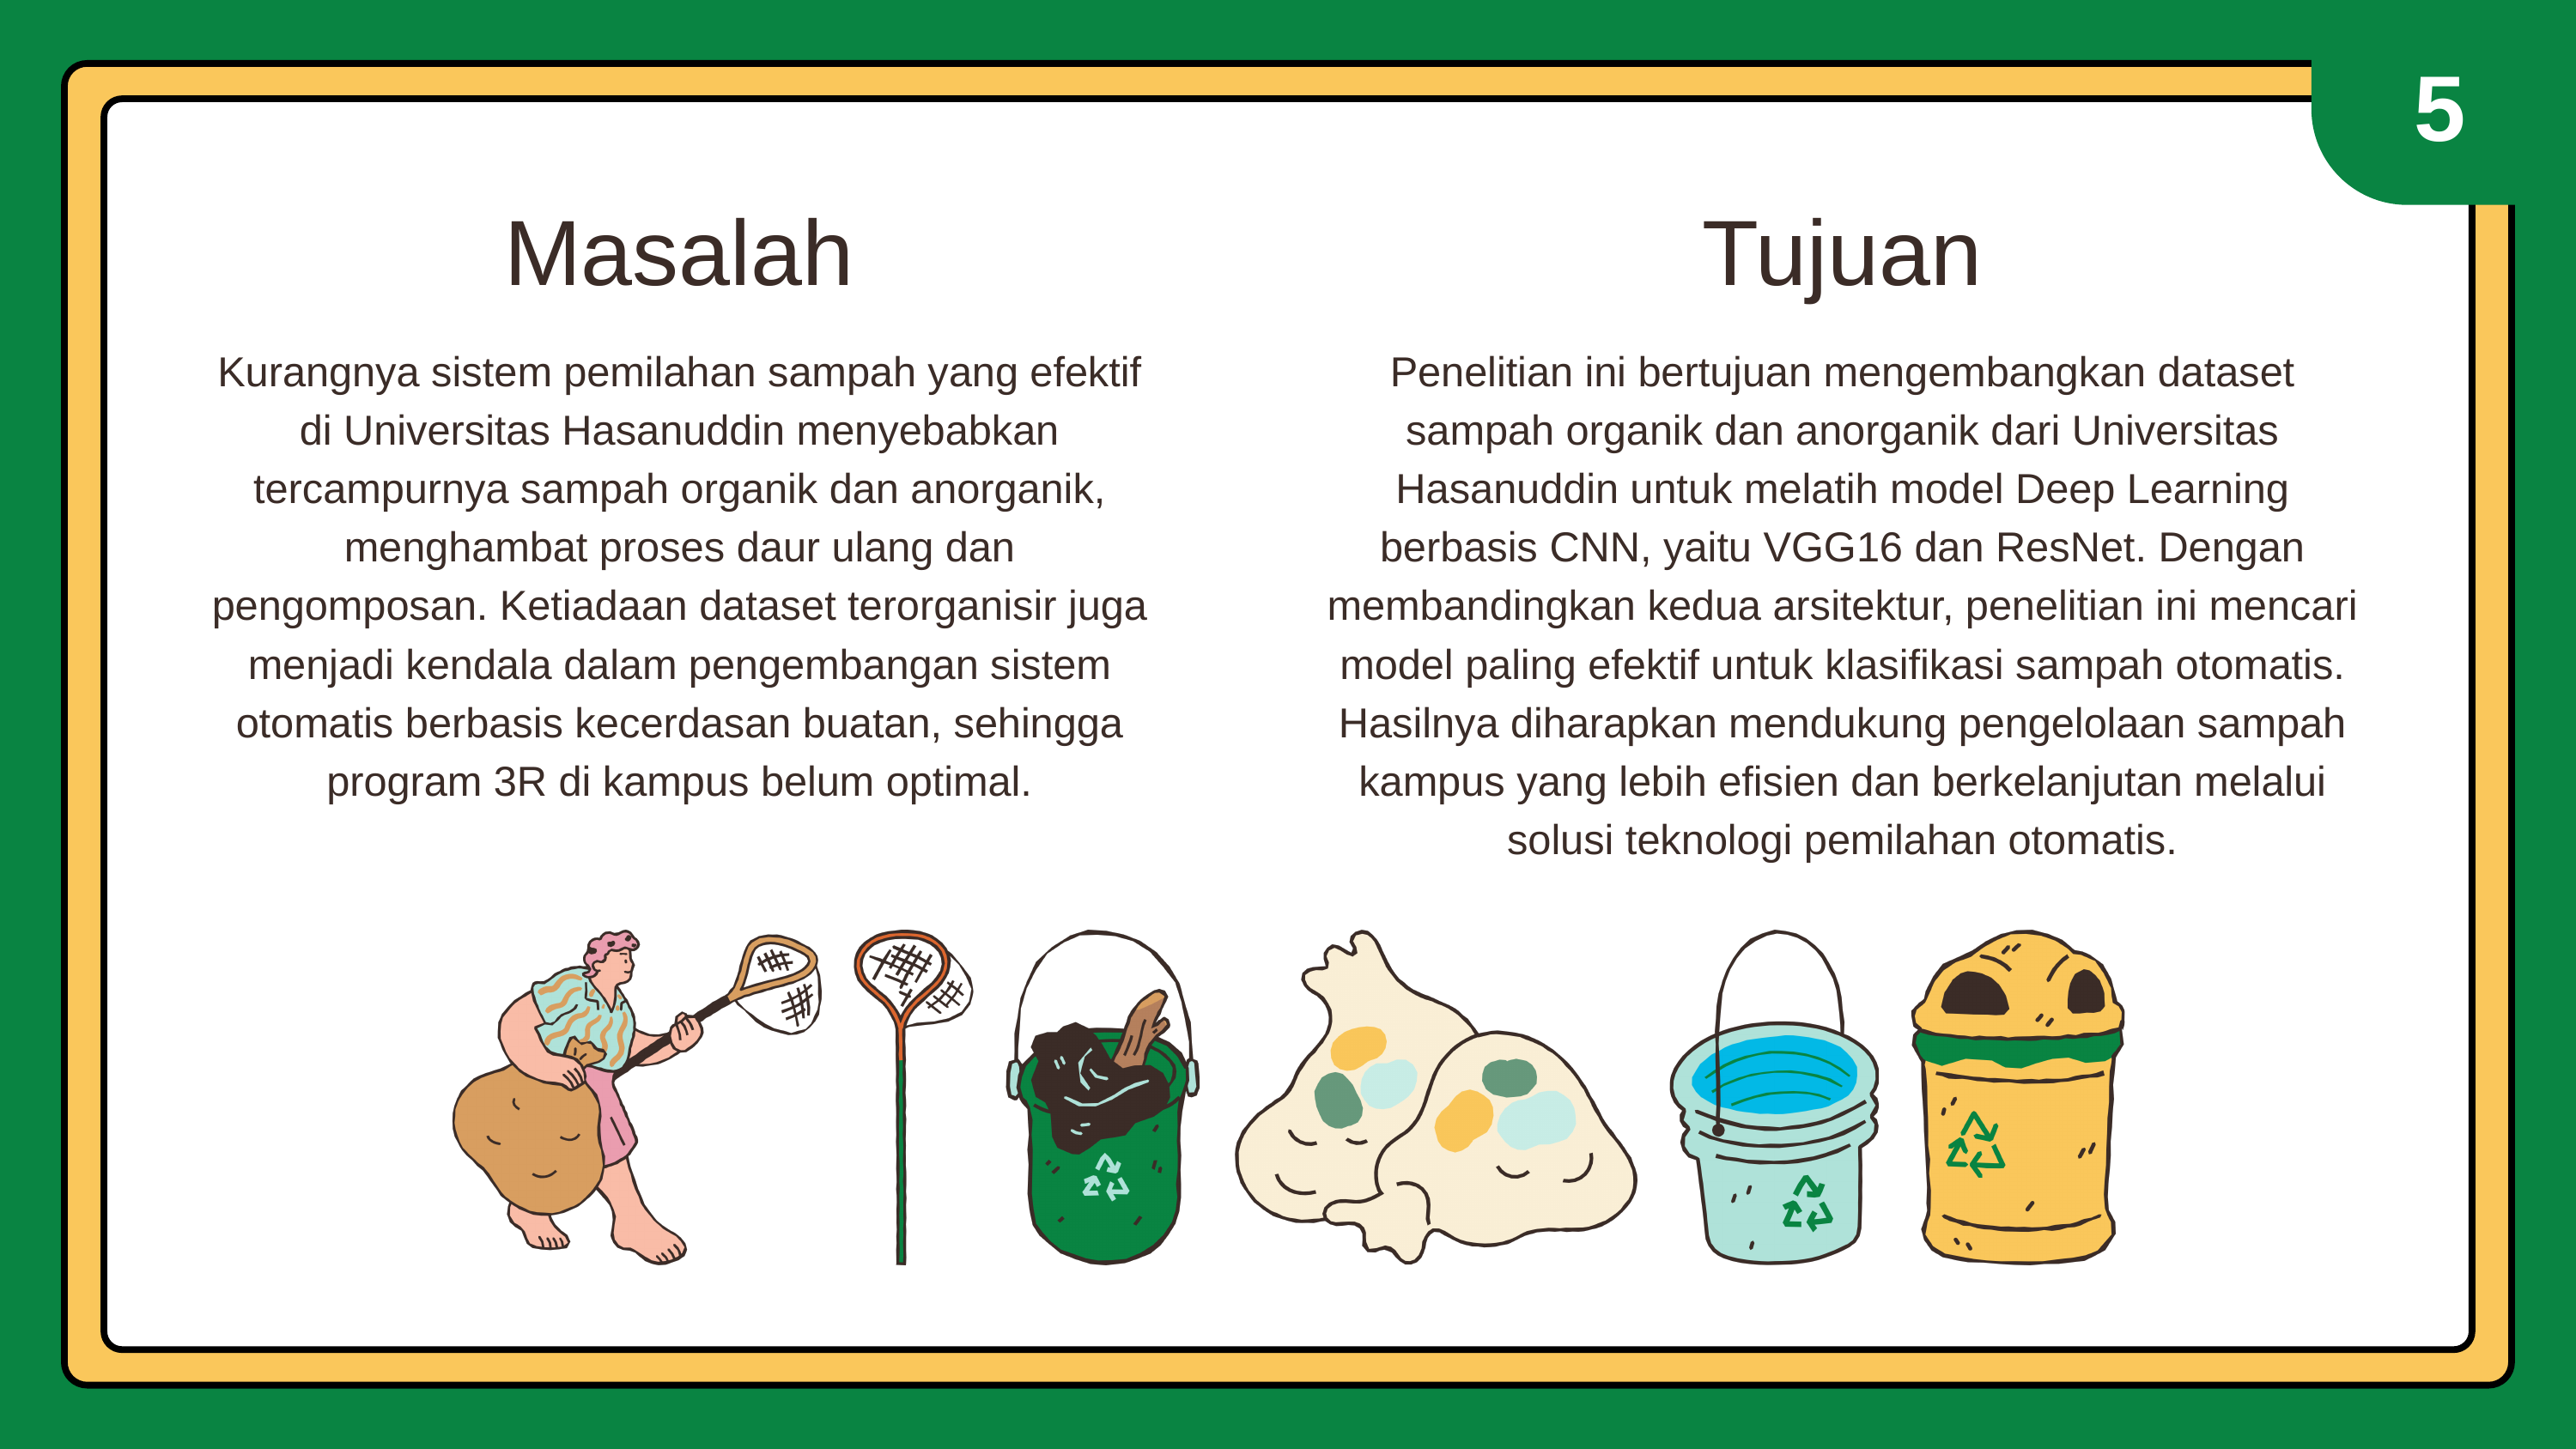

5

Masalah
Kurangnya sistem pemilahan sampah yang efektif di Universitas Hasanuddin menyebabkan tercampurnya sampah organik dan anorganik, menghambat proses daur ulang dan pengomposan. Ketiadaan dataset terorganisir juga menjadi kendala dalam pengembangan sistem otomatis berbasis kecerdasan buatan, sehingga program 3R di kampus belum optimal.
Tujuan
Penelitian ini bertujuan mengembangkan dataset sampah organik dan anorganik dari Universitas Hasanuddin untuk melatih model Deep Learning berbasis CNN, yaitu VGG16 dan ResNet. Dengan membandingkan kedua arsitektur, penelitian ini mencari model paling efektif untuk klasifikasi sampah otomatis. Hasilnya diharapkan mendukung pengelolaan sampah kampus yang lebih efisien dan berkelanjutan melalui solusi teknologi pemilahan otomatis.